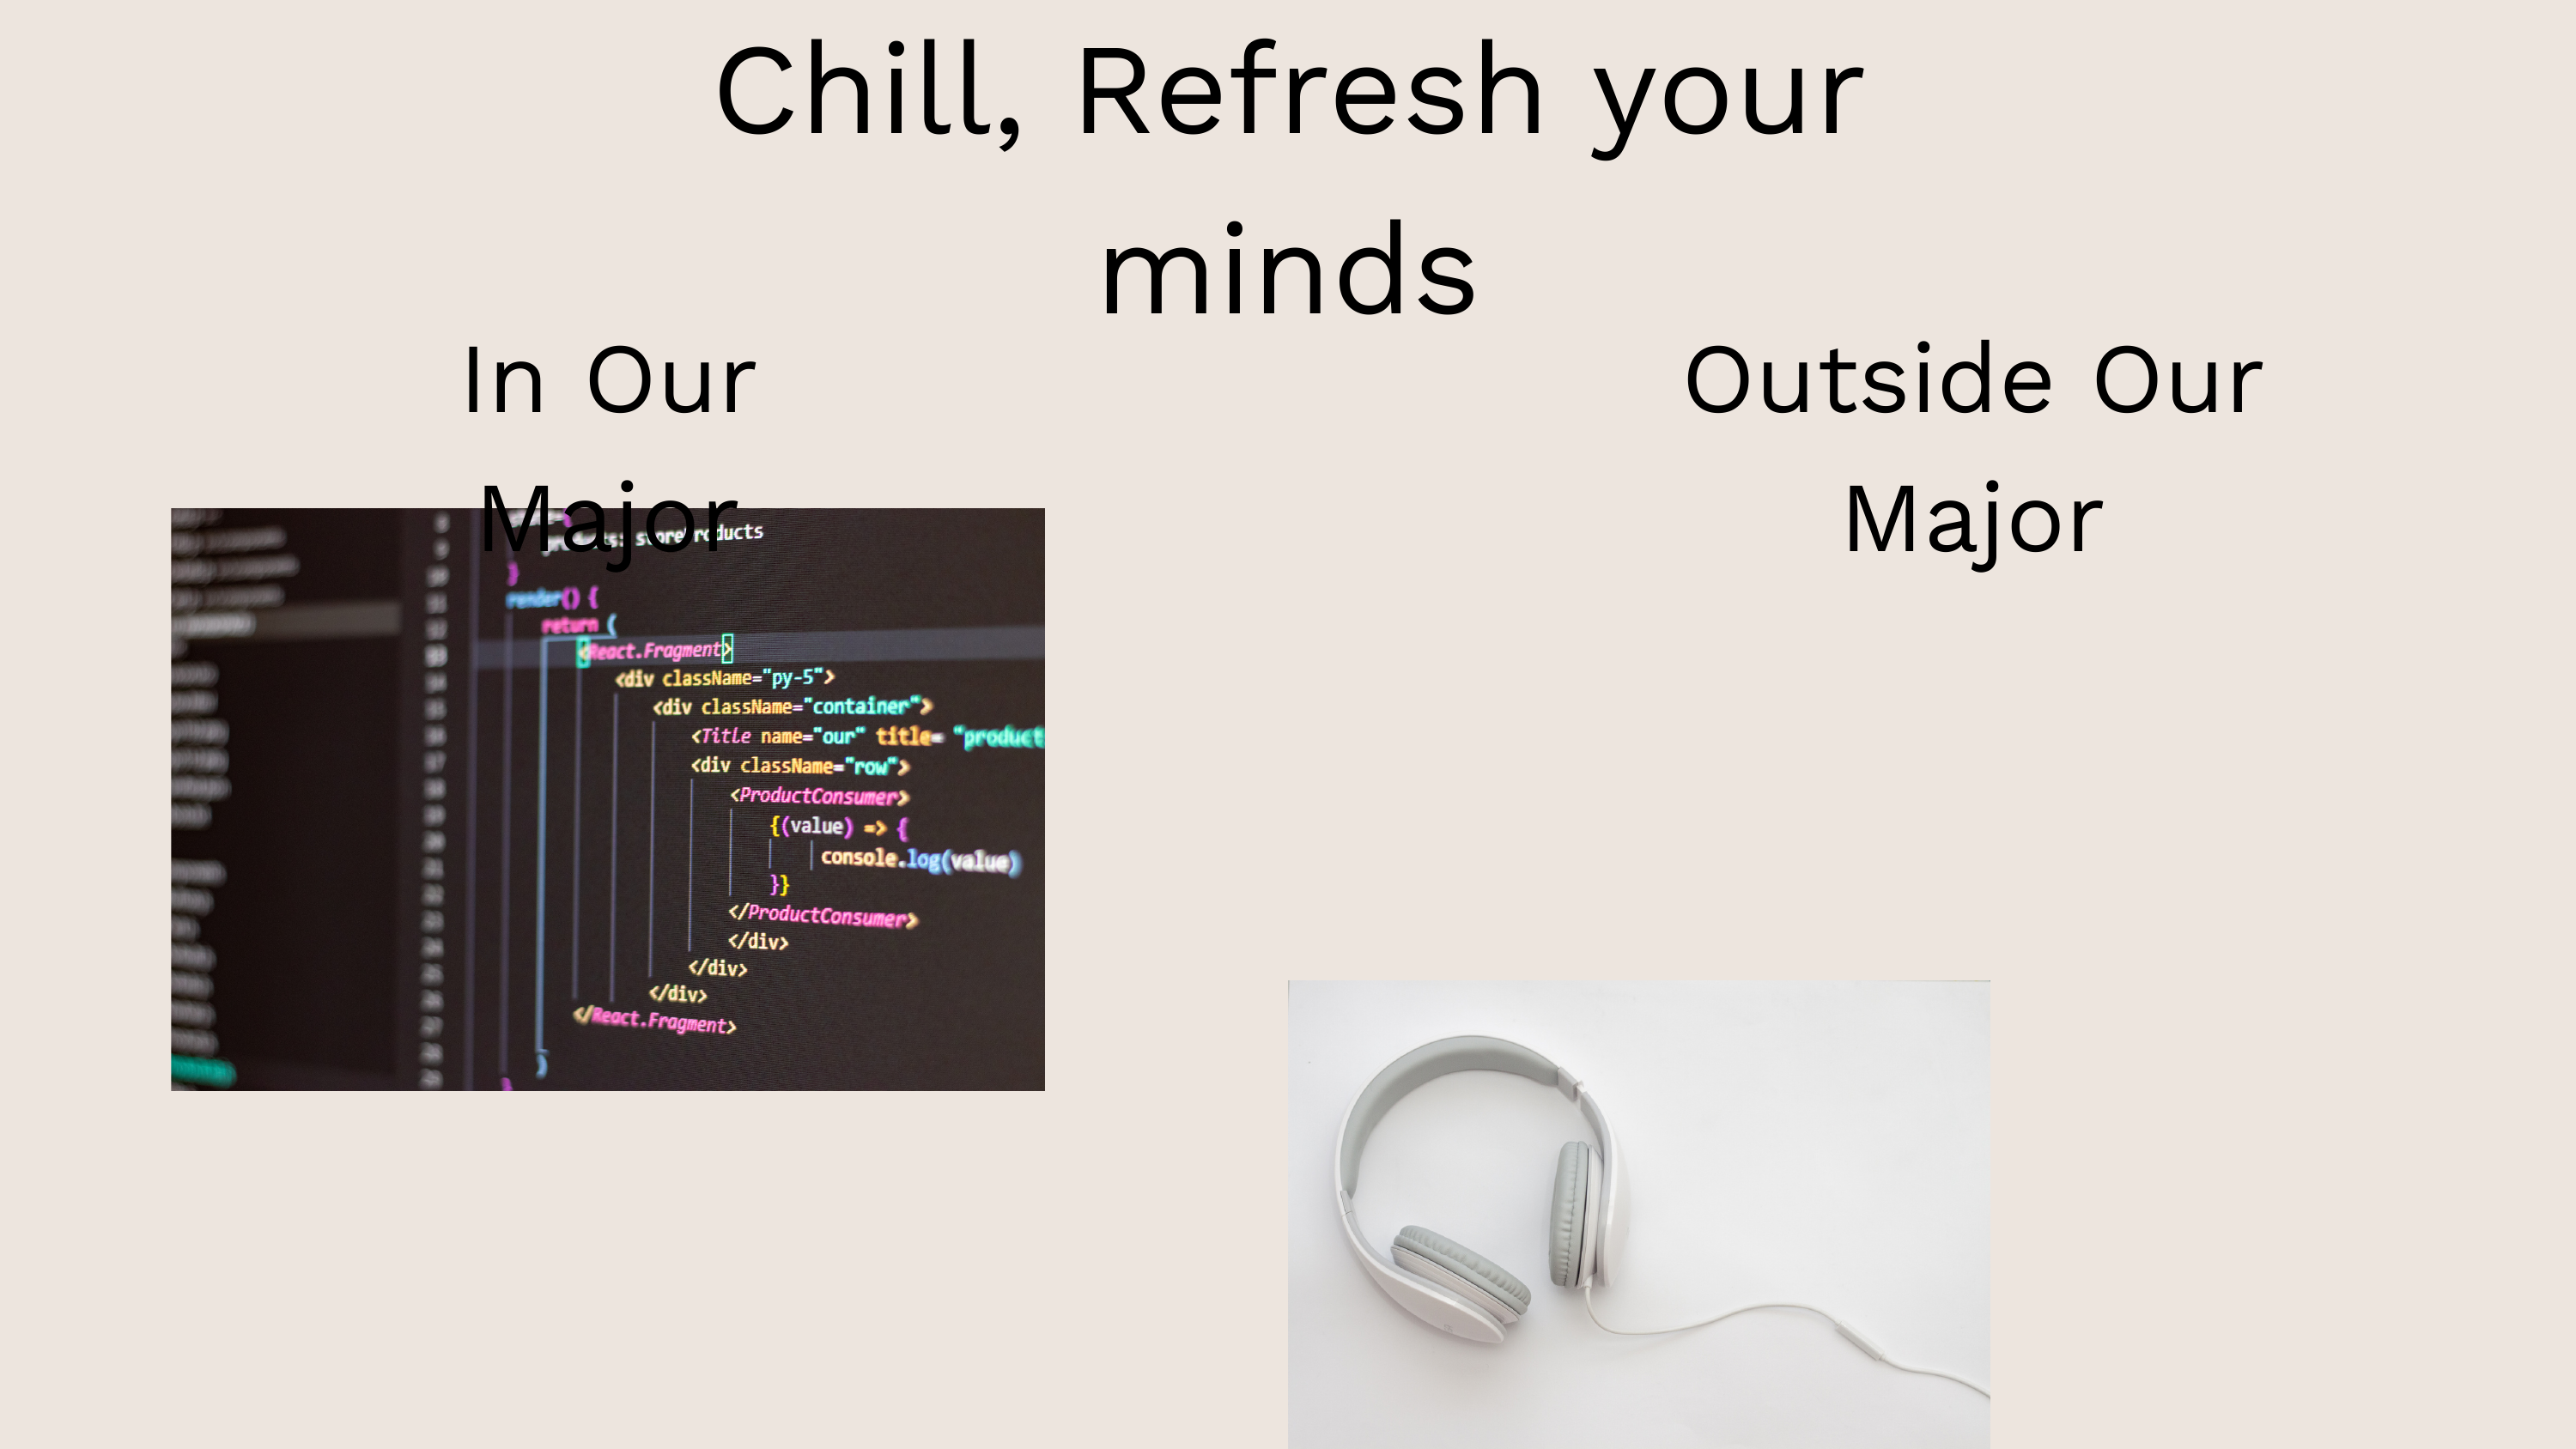

Chill, Refresh your minds
In Our Major
Outside Our Major